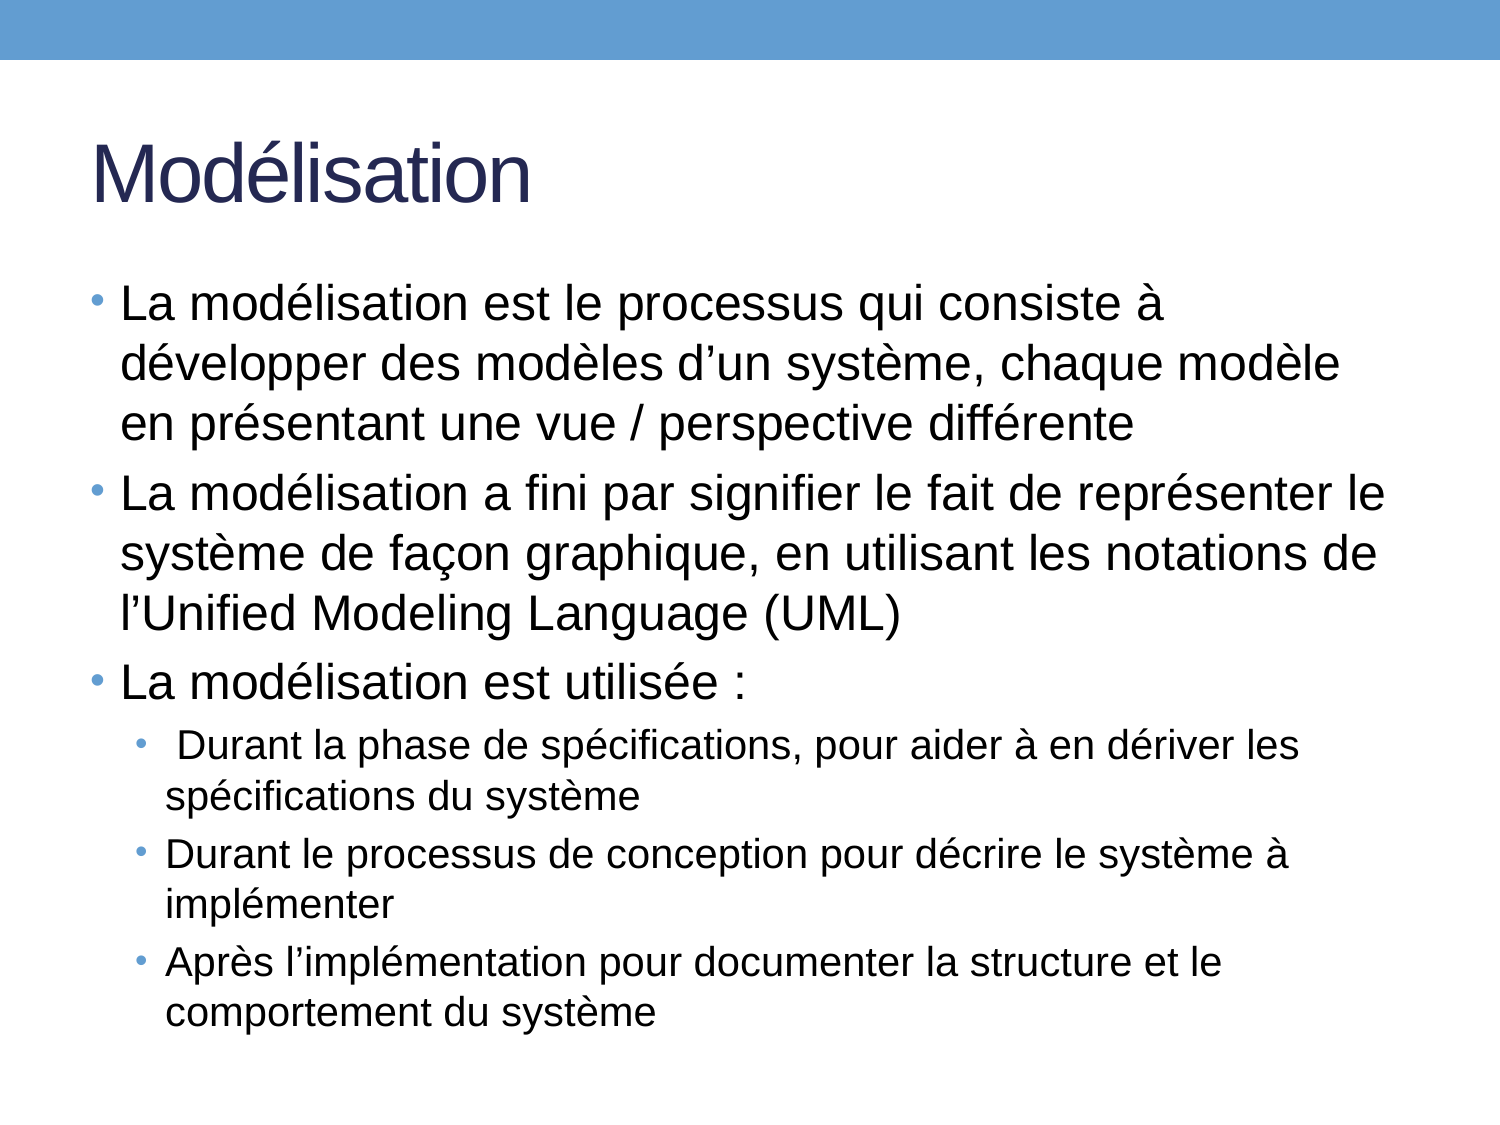

# Modélisation
La modélisation est le processus qui consiste à développer des modèles d’un système, chaque modèle en présentant une vue / perspective différente
La modélisation a fini par signifier le fait de représenter le système de façon graphique, en utilisant les notations de l’Unified Modeling Language (UML)
La modélisation est utilisée :
 Durant la phase de spécifications, pour aider à en dériver les spécifications du système
Durant le processus de conception pour décrire le système à implémenter
Après l’implémentation pour documenter la structure et le comportement du système